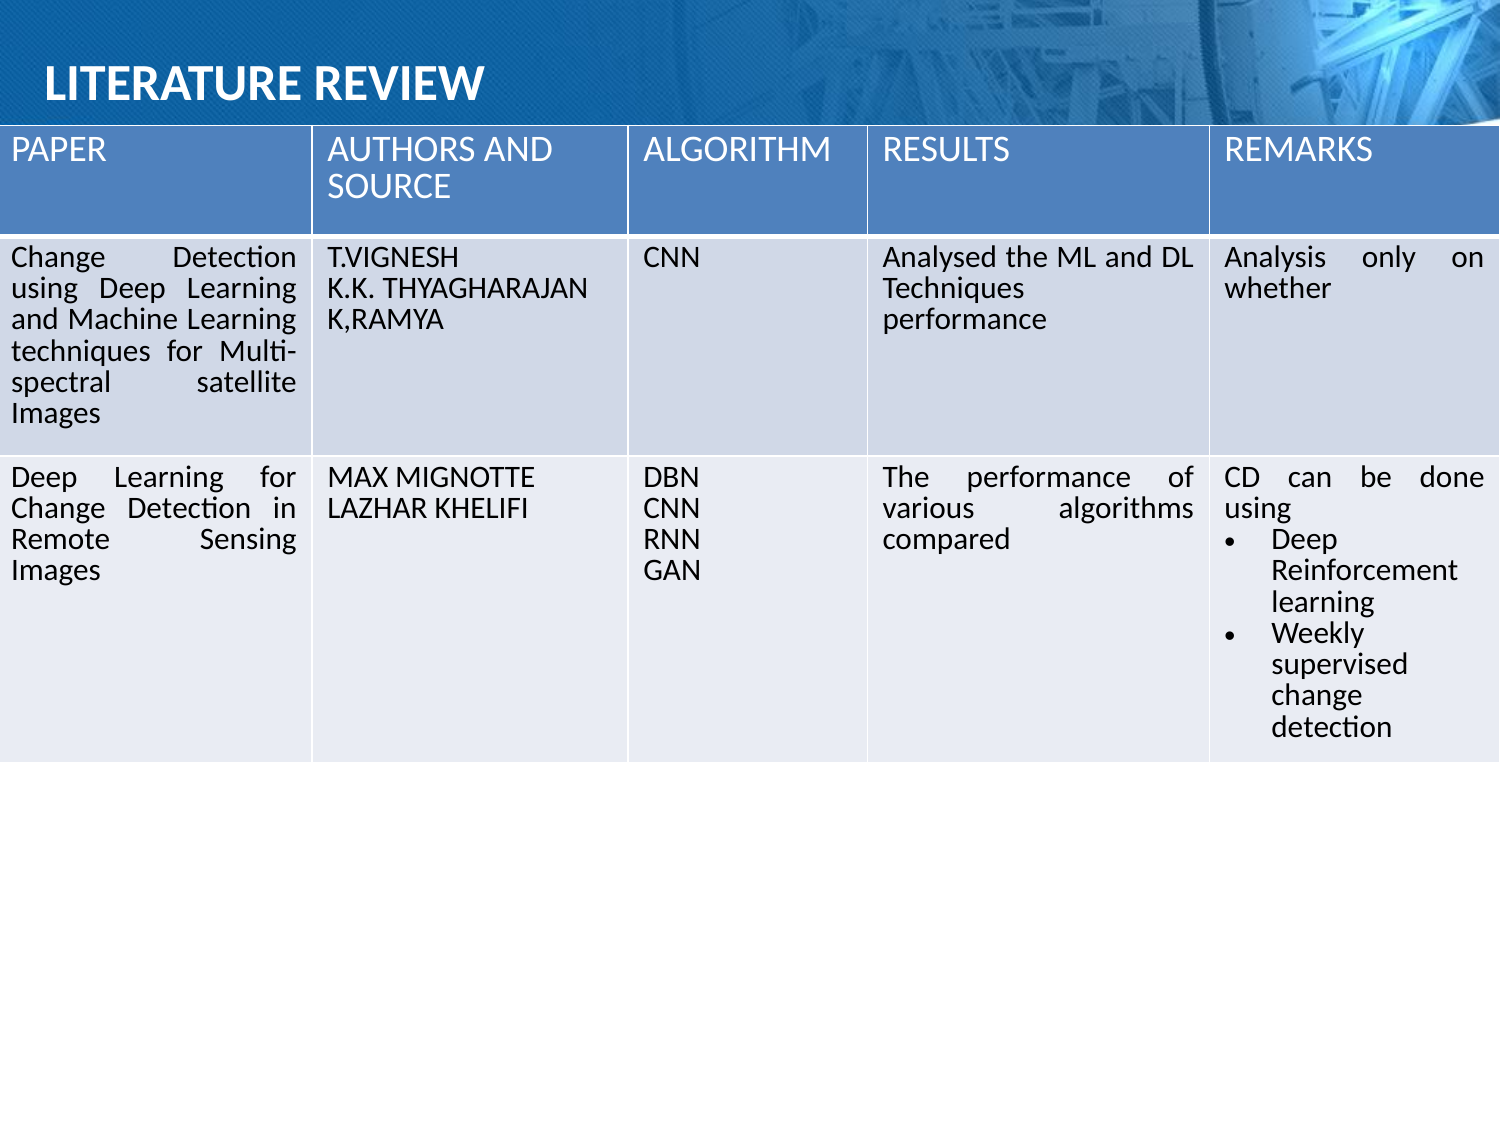

# LITERATURE REVIEW
| PAPER | AUTHORS AND SOURCE | ALGORITHM | RESULTS | REMARKS |
| --- | --- | --- | --- | --- |
| Change Detection using Deep Learning and Machine Learning techniques for Multi-spectral satellite Images | T.VIGNESH K.K. THYAGHARAJAN K,RAMYA | CNN | Analysed the ML and DL Techniques performance | Analysis only on whether |
| Deep Learning for Change Detection in Remote Sensing Images | MAX MIGNOTTE LAZHAR KHELIFI | DBN CNN RNN GAN | The performance of various algorithms compared | CD can be done using Deep Reinforcement learning Weekly supervised change detection |